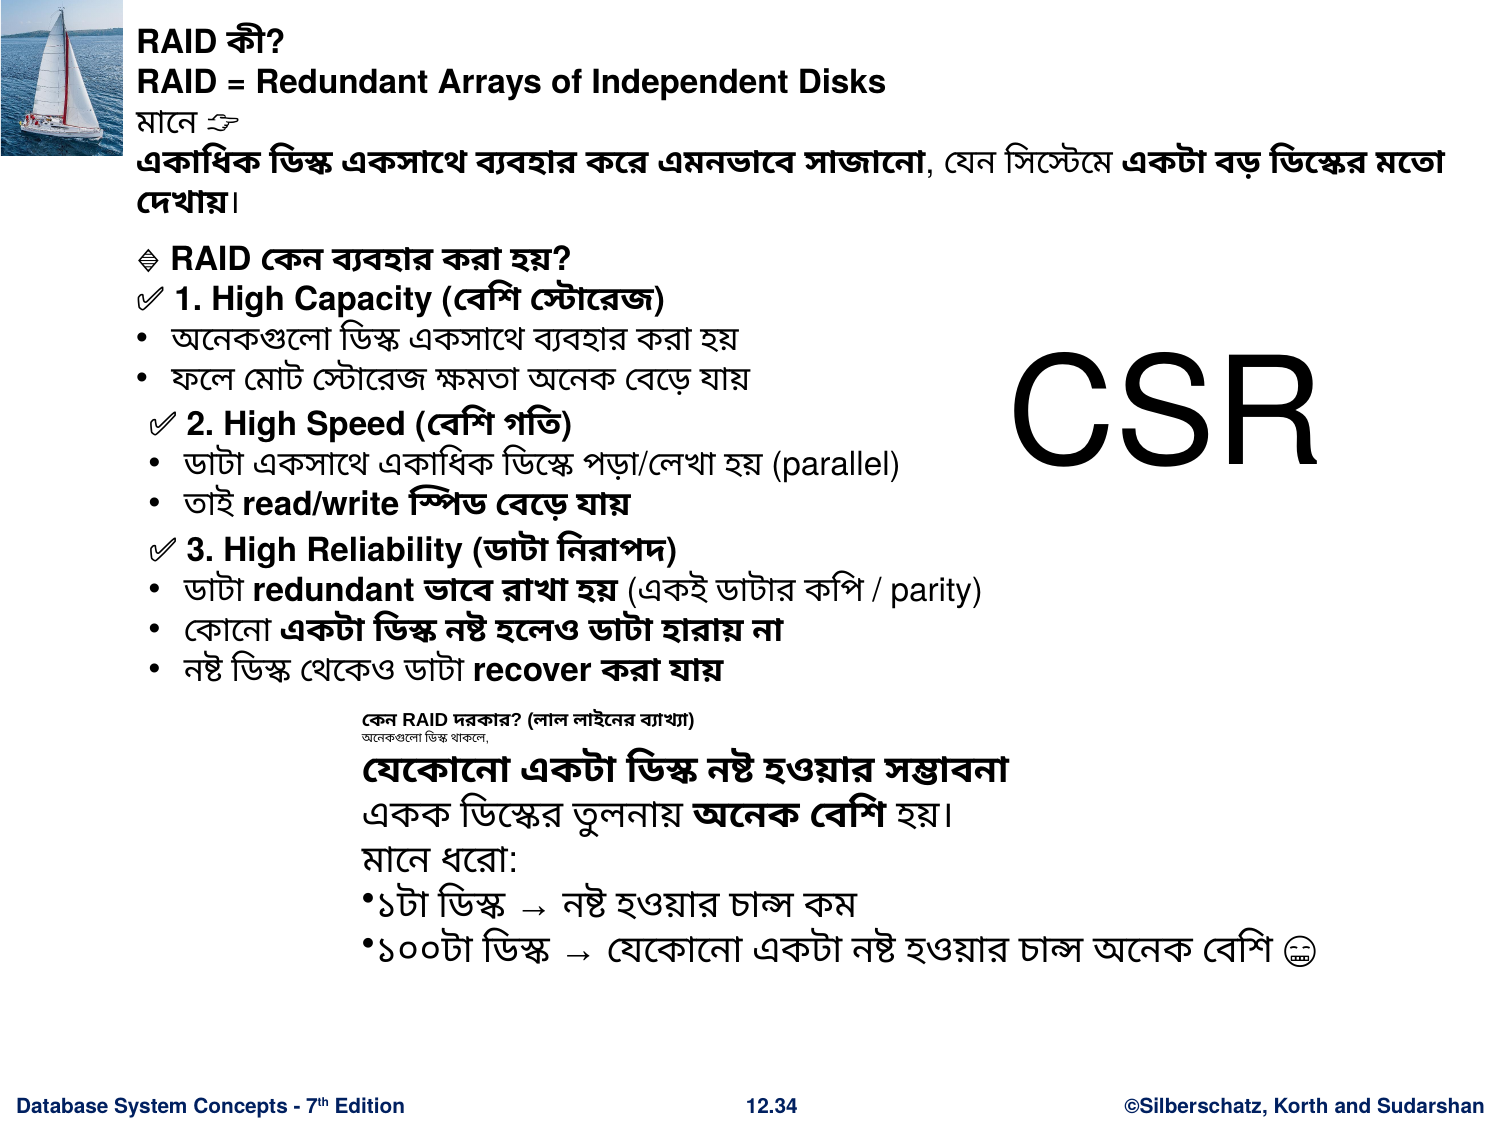

RAID কী?
RAID = Redundant Arrays of Independent Disks
মানে 👉
একাধিক ডিস্ক একসাথে ব্যবহার করে এমনভাবে সাজানো, যেন সিস্টেমে একটা বড় ডিস্কের মতো দেখায়।
🔹 RAID কেন ব্যবহার করা হয়?
✅ 1. High Capacity (বেশি স্টোরেজ)
অনেকগুলো ডিস্ক একসাথে ব্যবহার করা হয়
ফলে মোট স্টোরেজ ক্ষমতা অনেক বেড়ে যায়
CSR
✅ 2. High Speed (বেশি গতি)
ডাটা একসাথে একাধিক ডিস্কে পড়া/লেখা হয় (parallel)
তাই read/write স্পিড বেড়ে যায়
✅ 3. High Reliability (ডাটা নিরাপদ)
ডাটা redundant ভাবে রাখা হয় (একই ডাটার কপি / parity)
কোনো একটা ডিস্ক নষ্ট হলেও ডাটা হারায় না
নষ্ট ডিস্ক থেকেও ডাটা recover করা যায়
কেন RAID দরকার? (লাল লাইনের ব্যাখ্যা)
অনেকগুলো ডিস্ক থাকলে,
যেকোনো একটা ডিস্ক নষ্ট হওয়ার সম্ভাবনা
একক ডিস্কের তুলনায় অনেক বেশি হয়।
মানে ধরো:
১টা ডিস্ক → নষ্ট হওয়ার চান্স কম
১০০টা ডিস্ক → যেকোনো একটা নষ্ট হওয়ার চান্স অনেক বেশি 😬